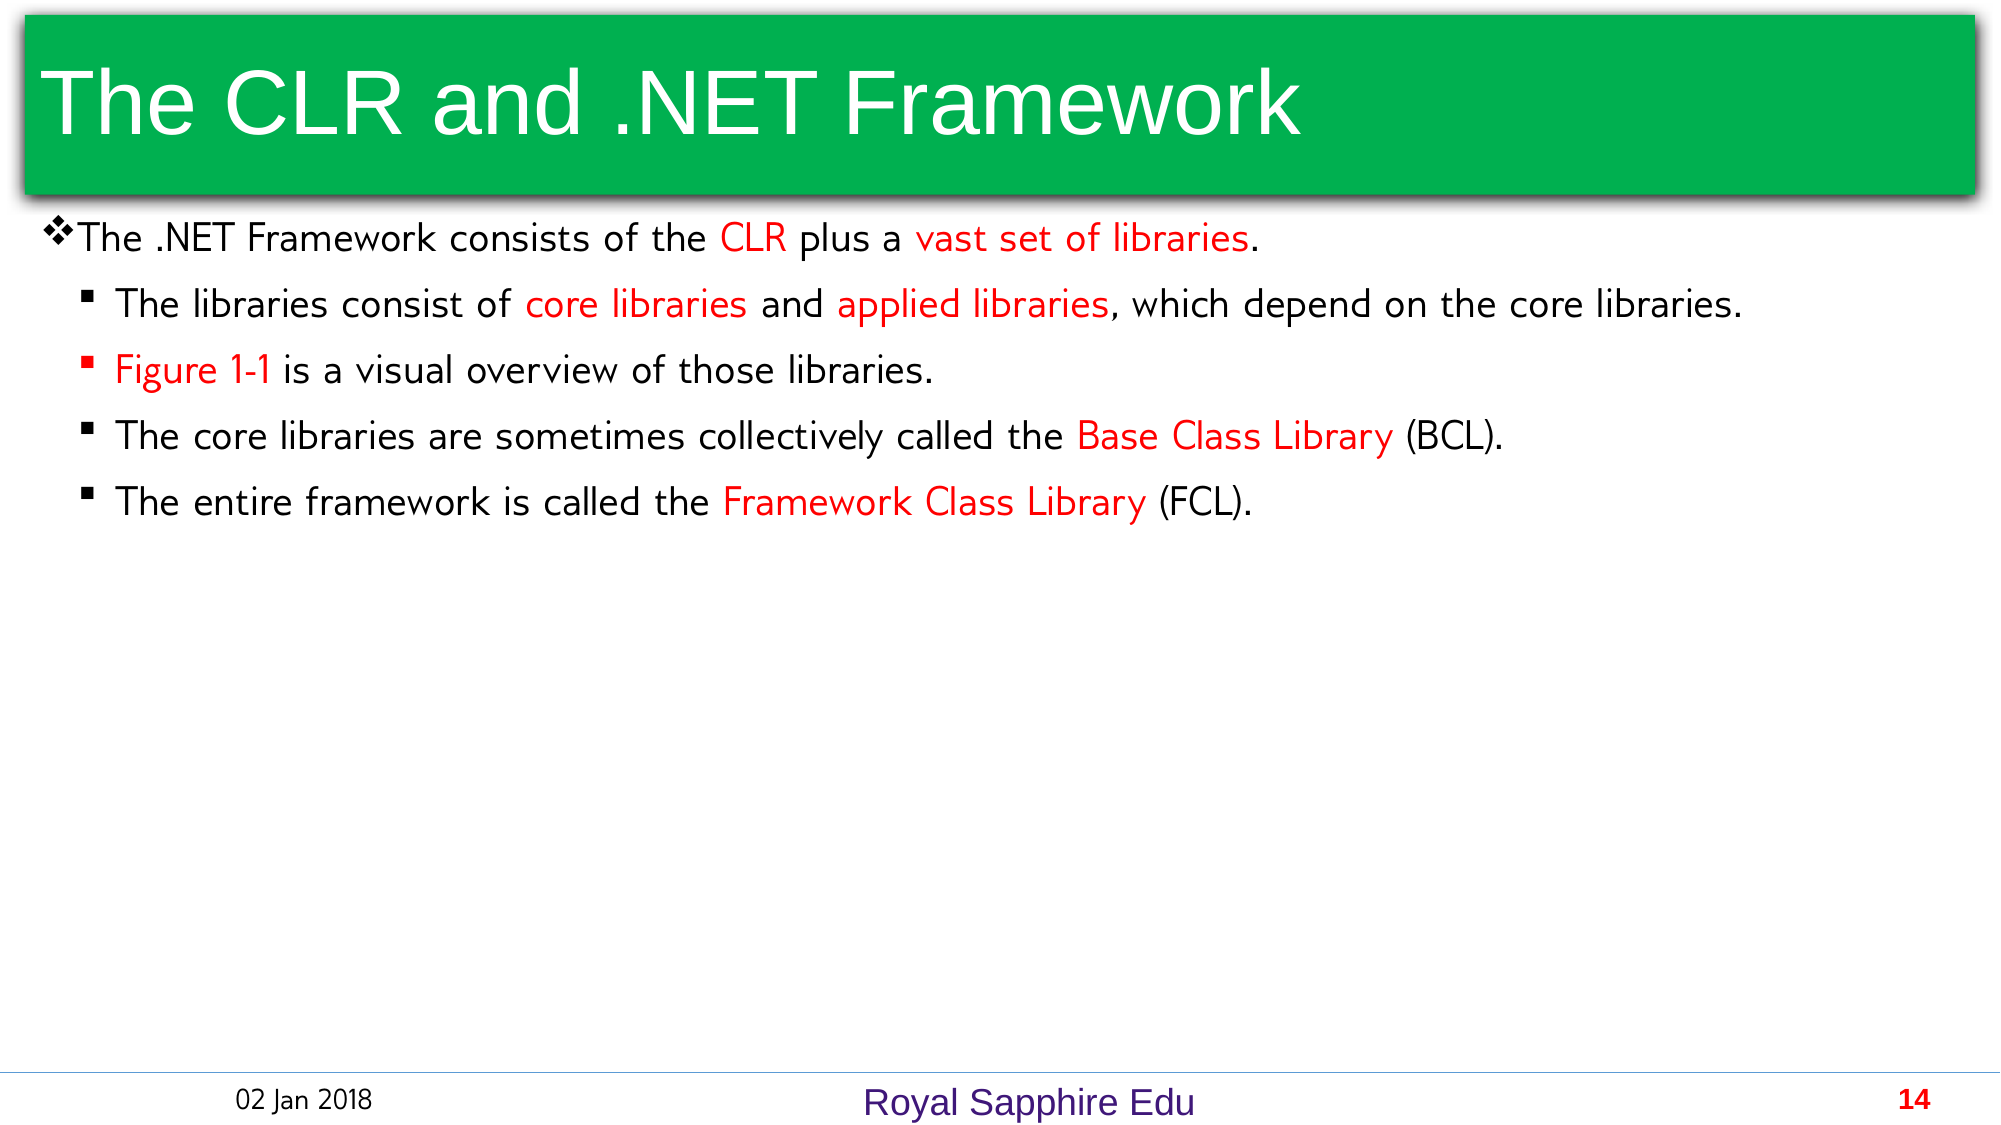

# The CLR and .NET Framework
The .NET Framework consists of the CLR plus a vast set of libraries.
The libraries consist of core libraries and applied libraries, which depend on the core libraries.
Figure 1-1 is a visual overview of those libraries.
The core libraries are sometimes collectively called the Base Class Library (BCL).
The entire framework is called the Framework Class Library (FCL).

02 Jan 2018
14